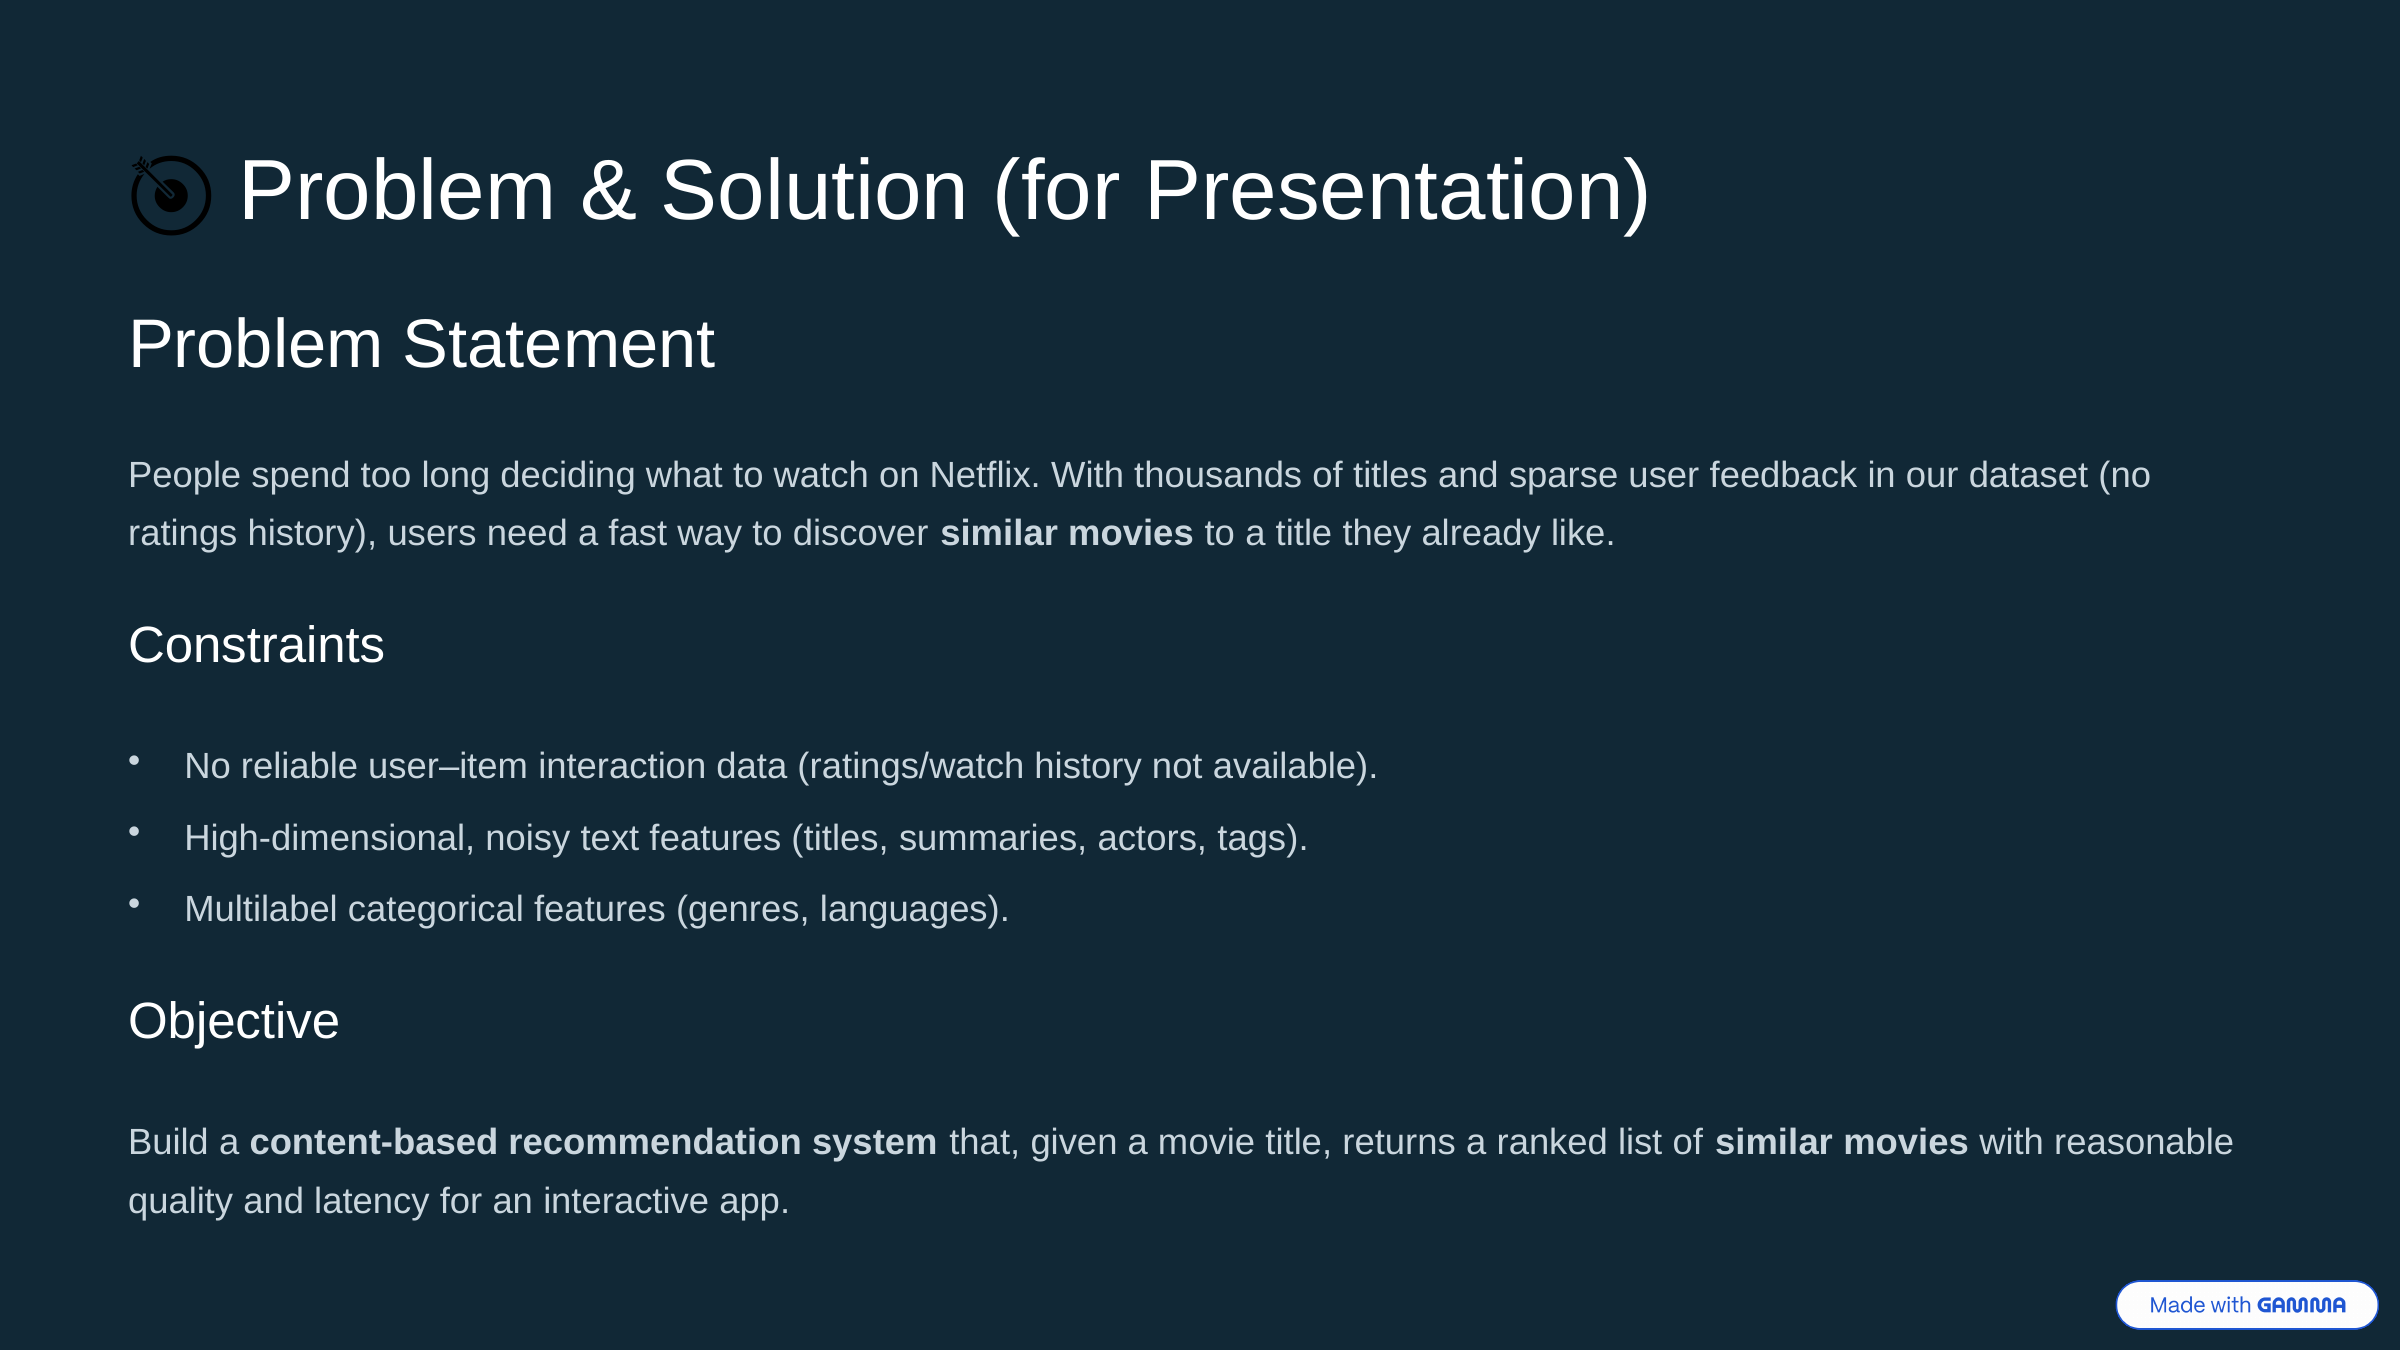

🎯 Problem & Solution (for Presentation)
Problem Statement
People spend too long deciding what to watch on Netflix. With thousands of titles and sparse user feedback in our dataset (no ratings history), users need a fast way to discover similar movies to a title they already like.
Constraints
No reliable user–item interaction data (ratings/watch history not available).
High‑dimensional, noisy text features (titles, summaries, actors, tags).
Multilabel categorical features (genres, languages).
Objective
Build a content‑based recommendation system that, given a movie title, returns a ranked list of similar movies with reasonable quality and latency for an interactive app.